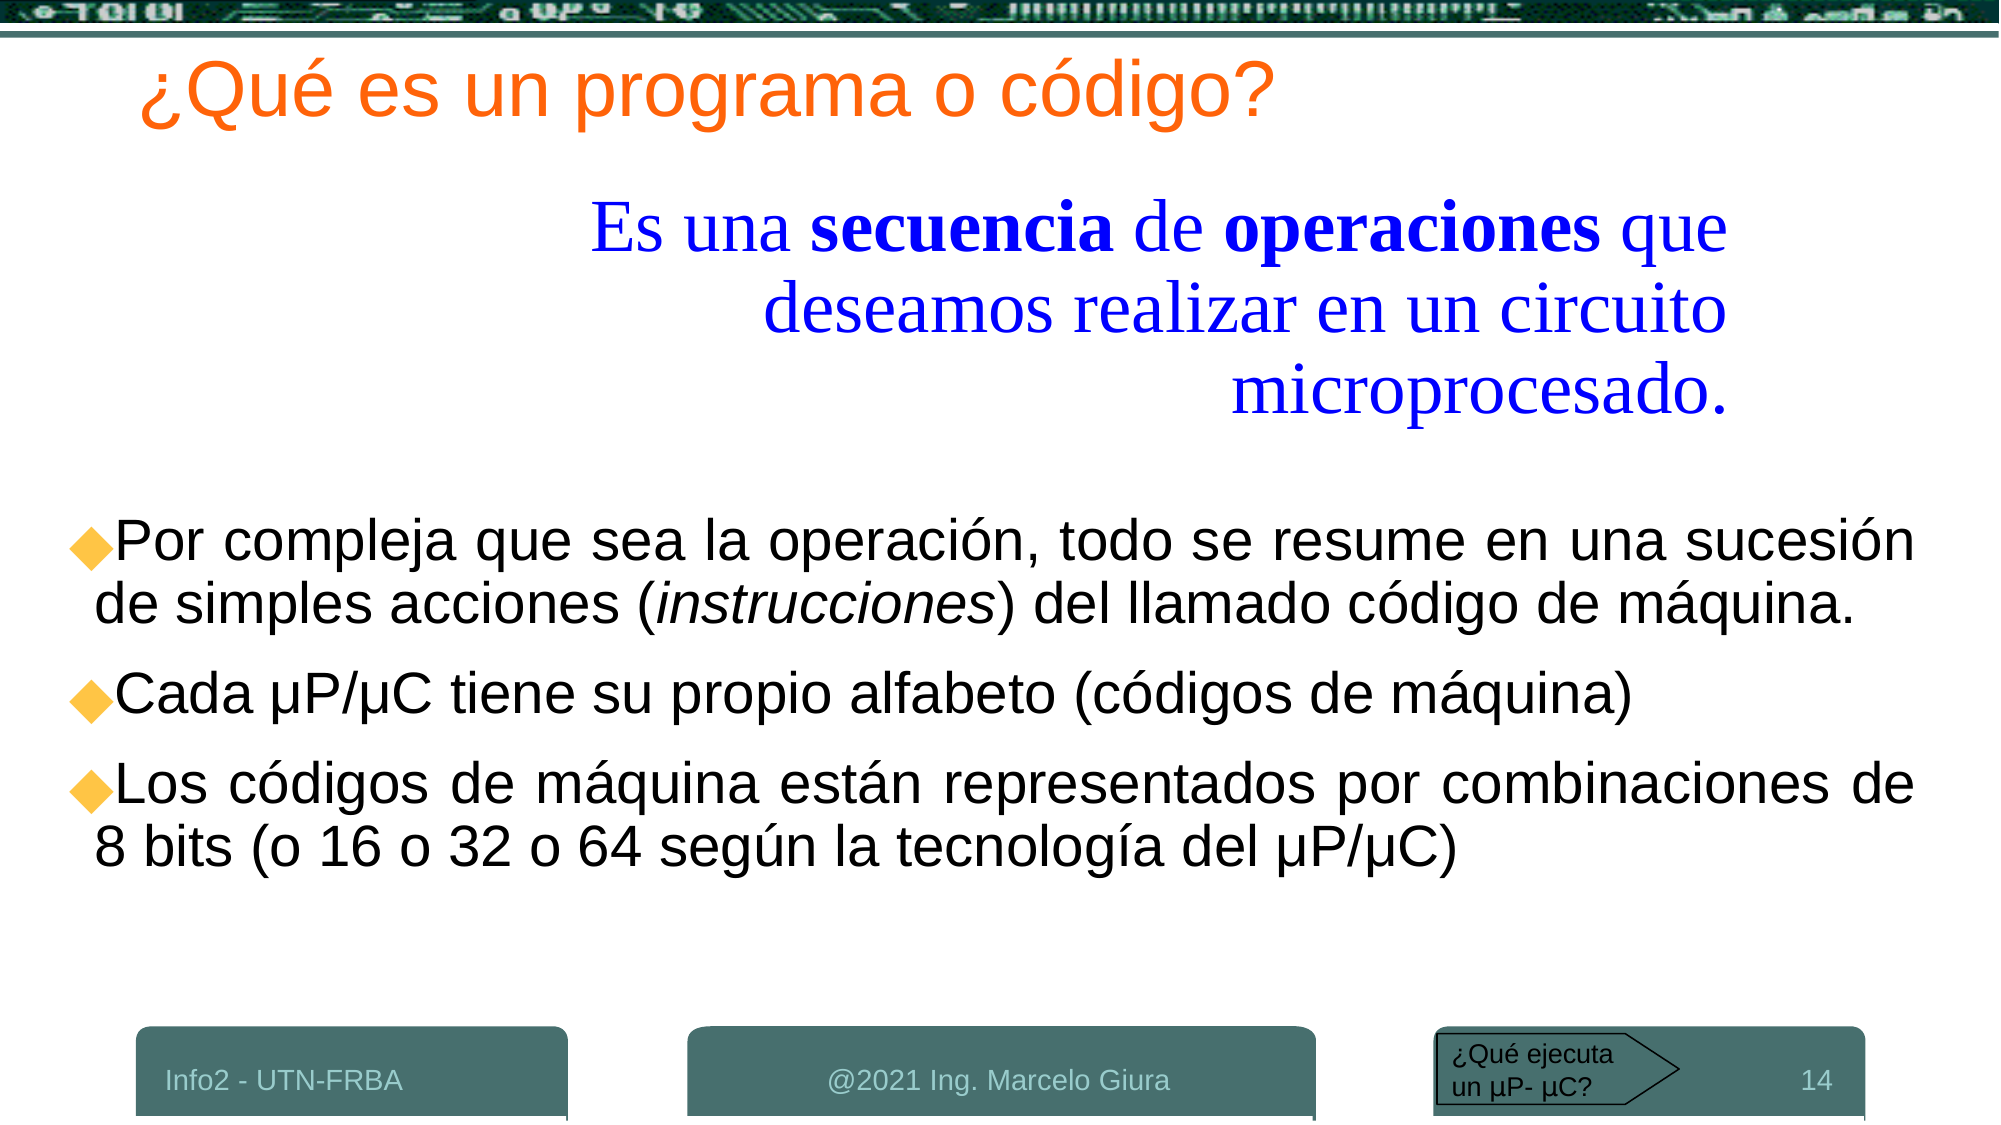

¿Qué es un programa o código?
 Es una secuencia de operaciones que deseamos realizar en un circuito microprocesado.
Por compleja que sea la operación, todo se resume en una sucesión de simples acciones (instrucciones) del llamado código de máquina.
Cada μP/μC tiene su propio alfabeto (códigos de máquina)
Los códigos de máquina están representados por combinaciones de 8 bits (o 16 o 32 o 64 según la tecnología del μP/μC)
Info2 - UTN-FRBA
@2021 Ing. Marcelo Giura
14
¿Qué ejecuta un µP- µC?